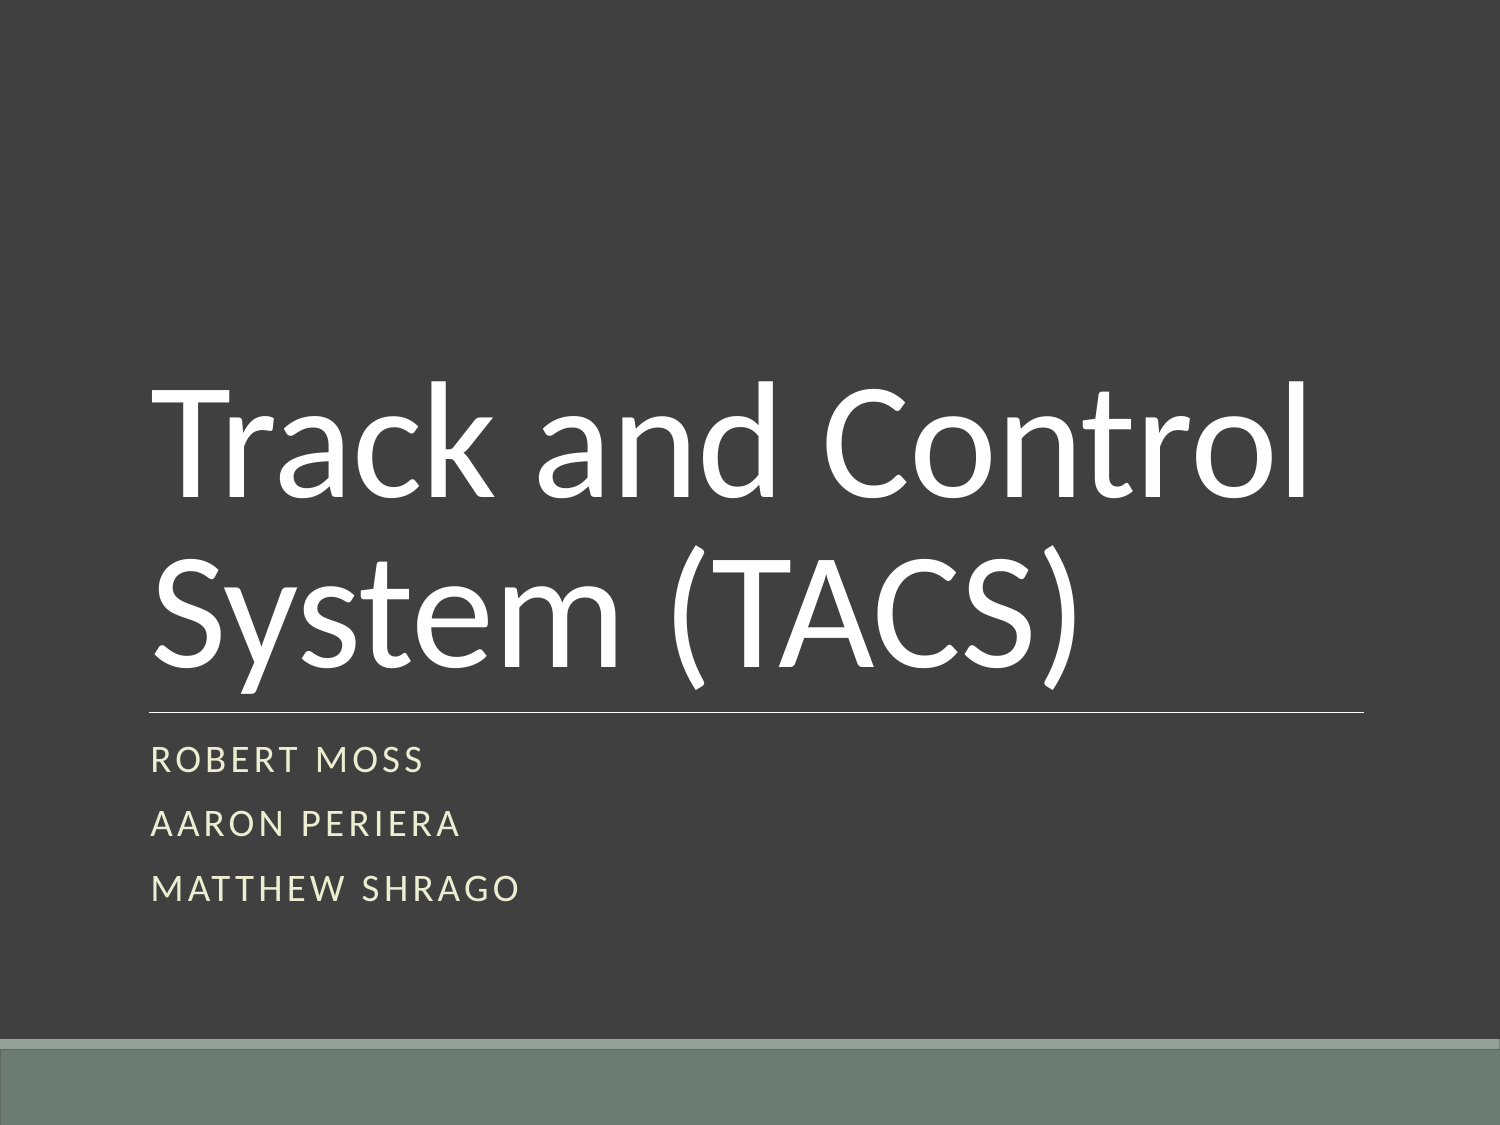

# Track and Control System (TACS)
Robert Moss
Aaron Periera
Matthew Shrago